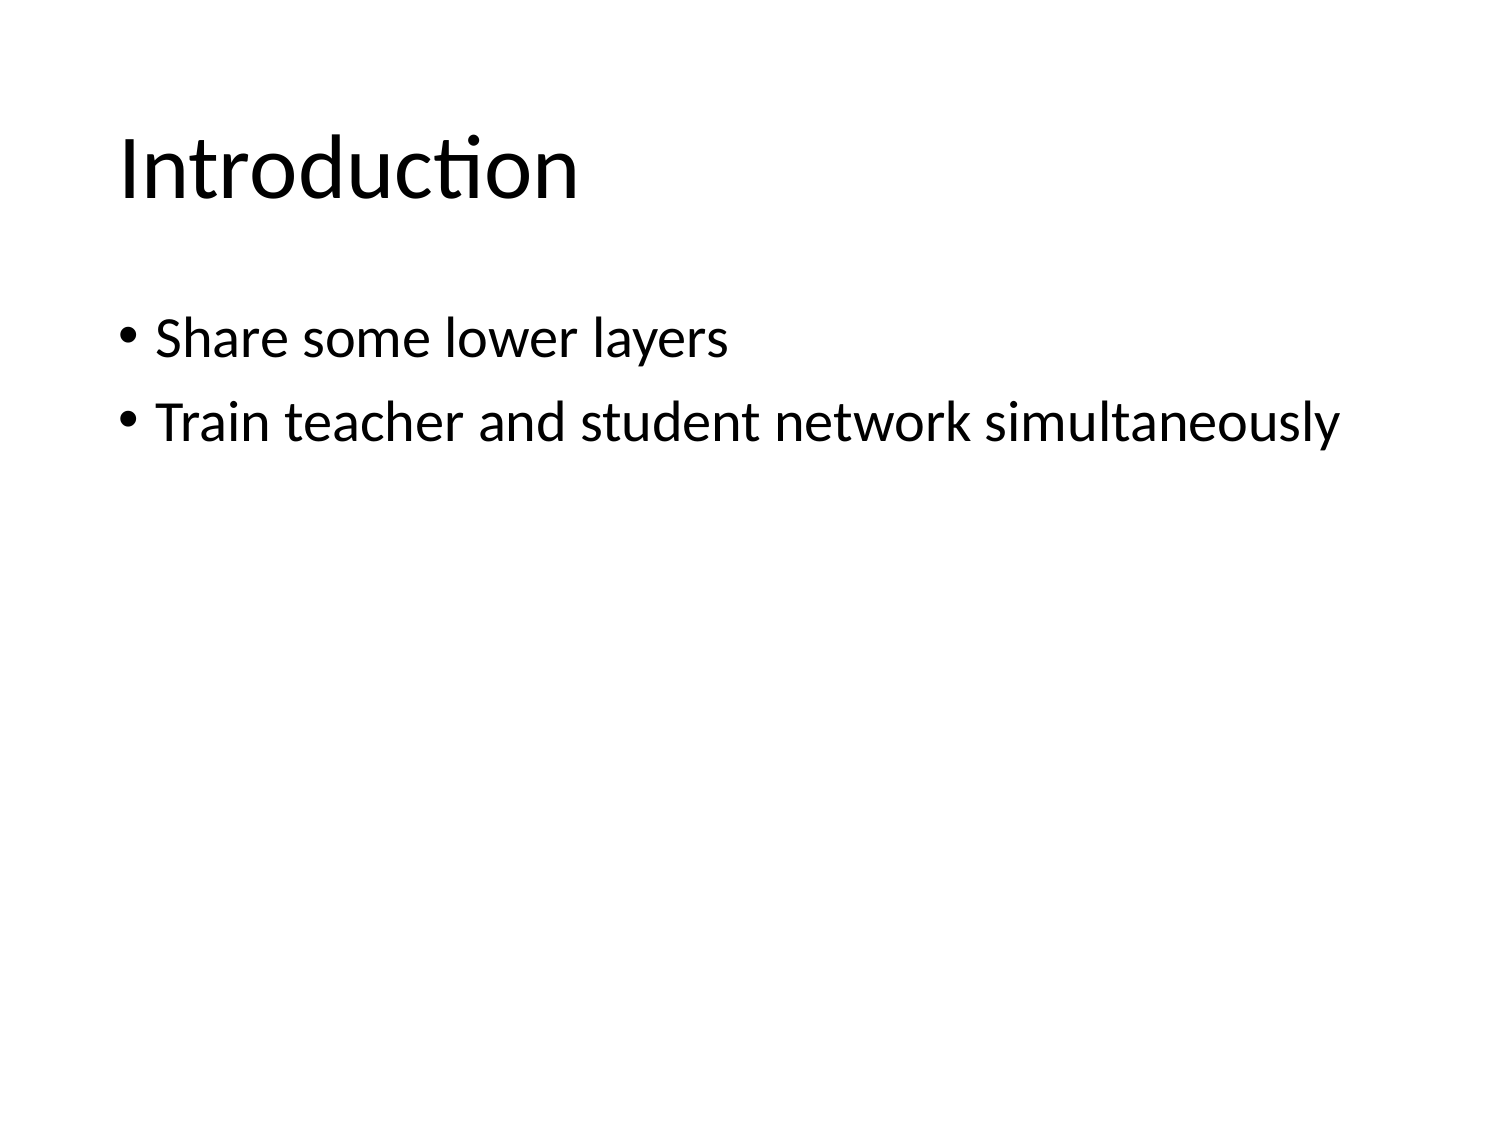

# Introduction
Share some lower layers
Train teacher and student network simultaneously